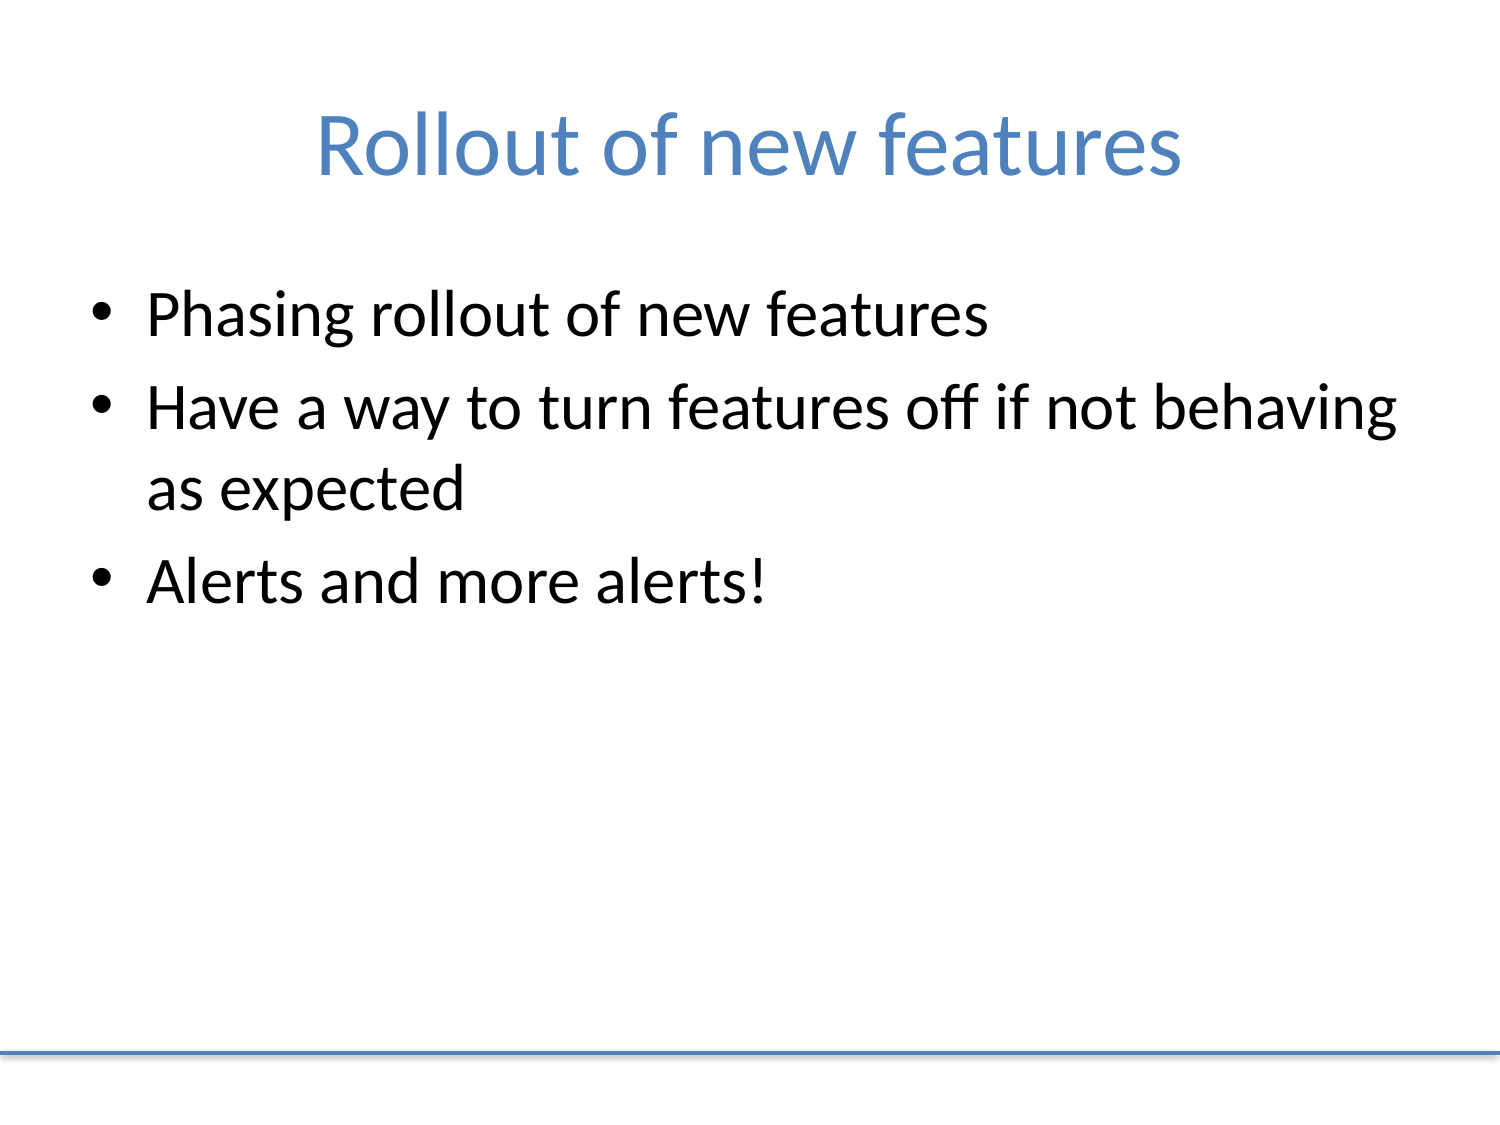

# Rollout of new features
Phasing rollout of new features
Have a way to turn features off if not behaving as expected
Alerts and more alerts!